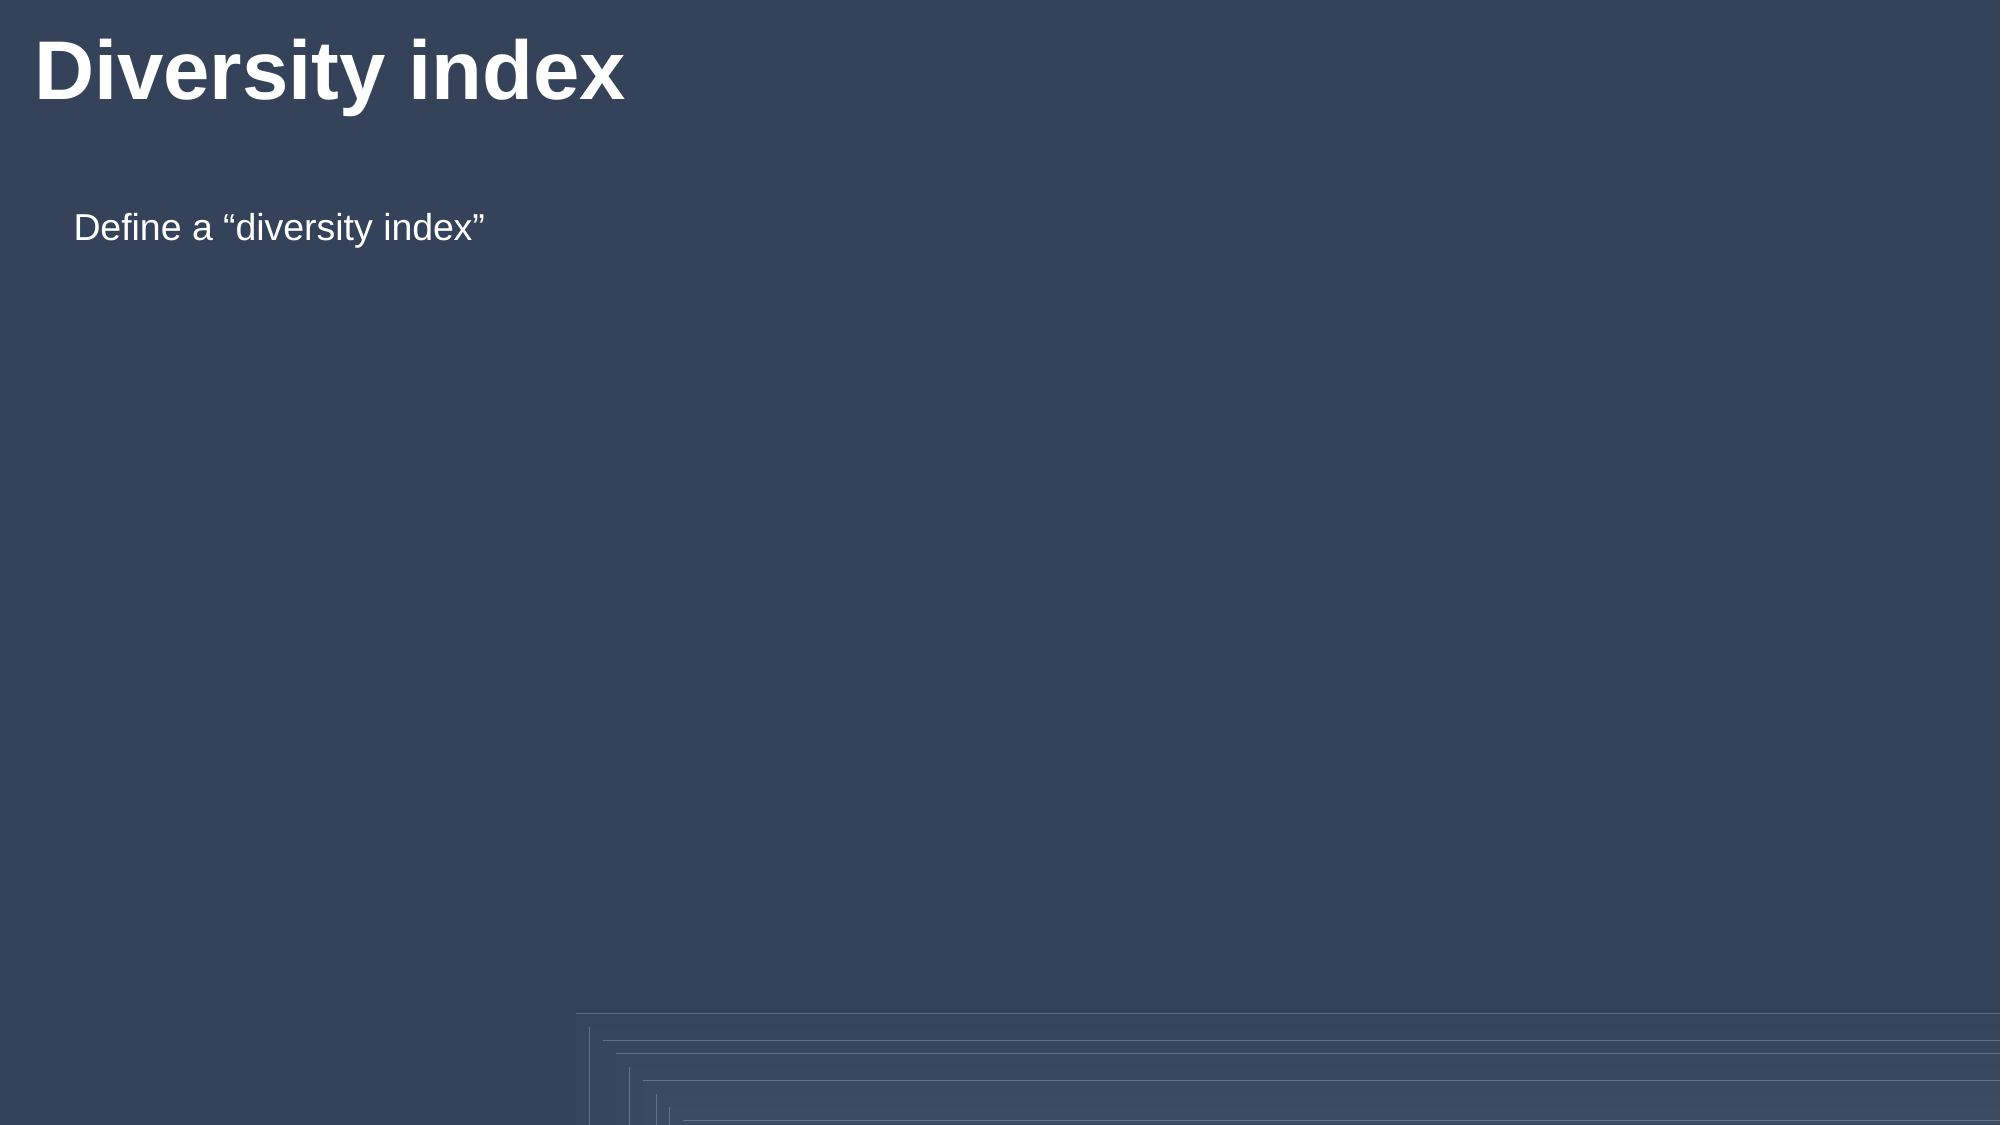

# Diversity index
Define a “diversity index”